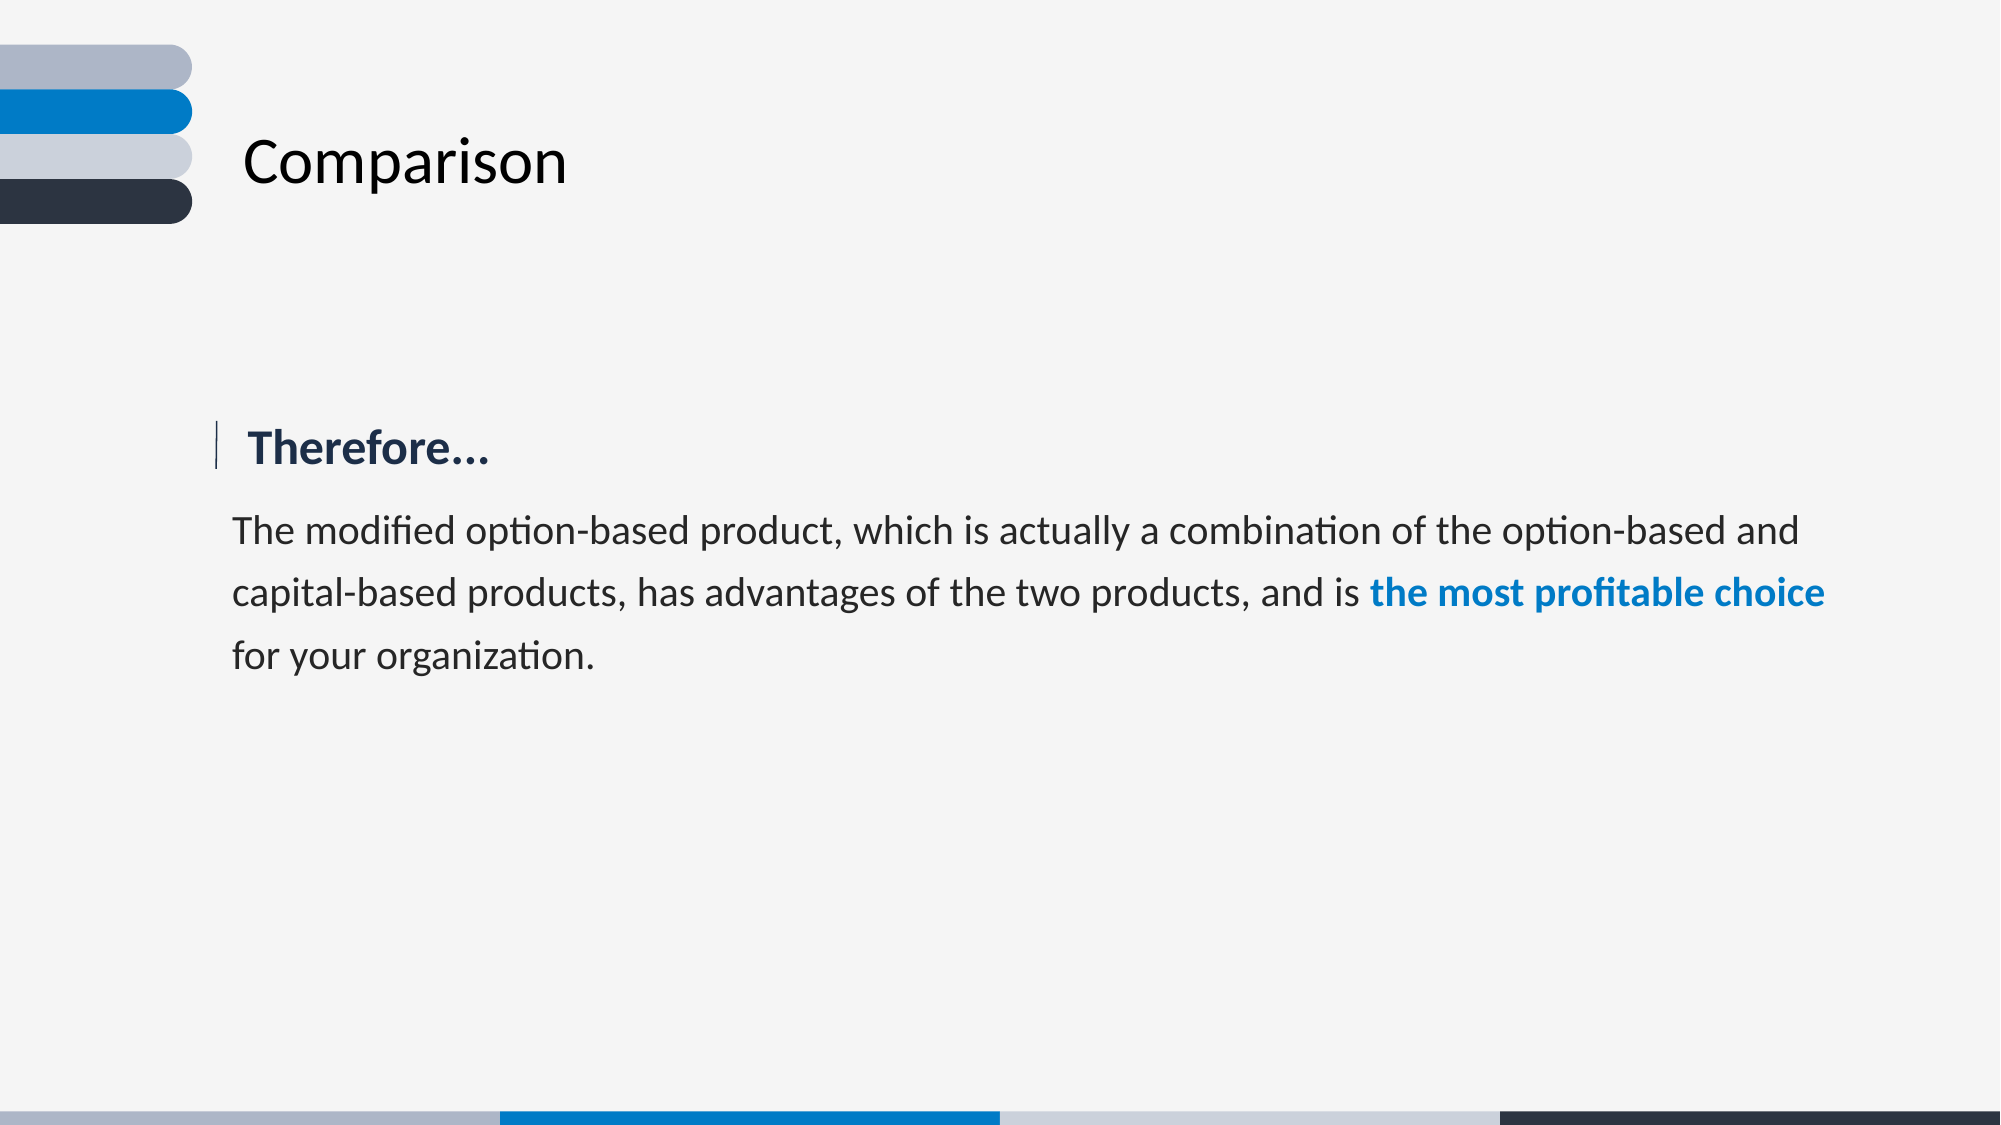

Comparison
Therefore...
The modified option-based product, which is actually a combination of the option-based and capital-based products, has advantages of the two products, and is the most profitable choice for your organization.